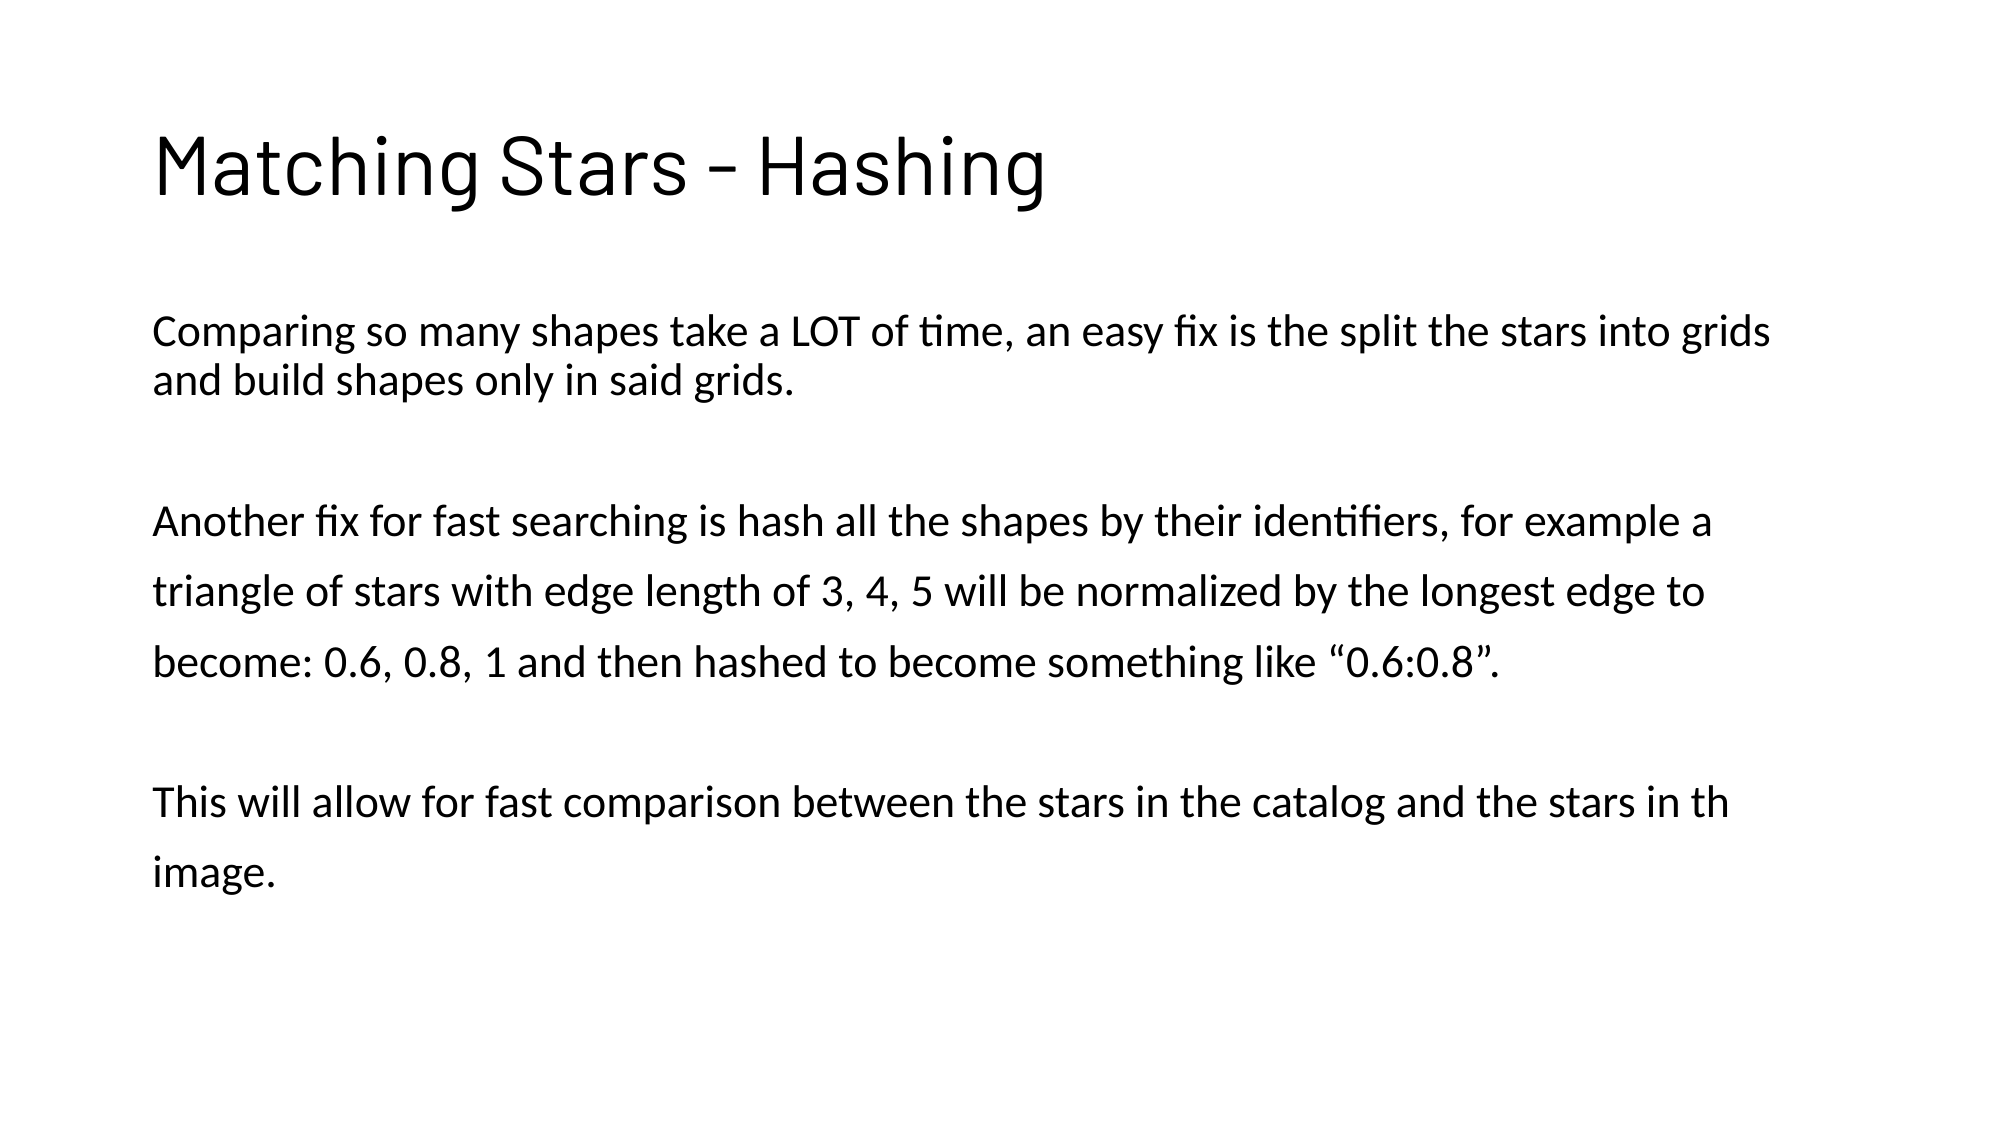

# Matching Stars - Hashing
Comparing so many shapes take a LOT of time, an easy fix is the split the stars into grids and build shapes only in said grids.

Another fix for fast searching is hash all the shapes by their identifiers, for example a
triangle of stars with edge length of 3, 4, 5 will be normalized by the longest edge to
become: 0.6, 0.8, 1 and then hashed to become something like “0.6:0.8”.

This will allow for fast comparison between the stars in the catalog and the stars in th
image.